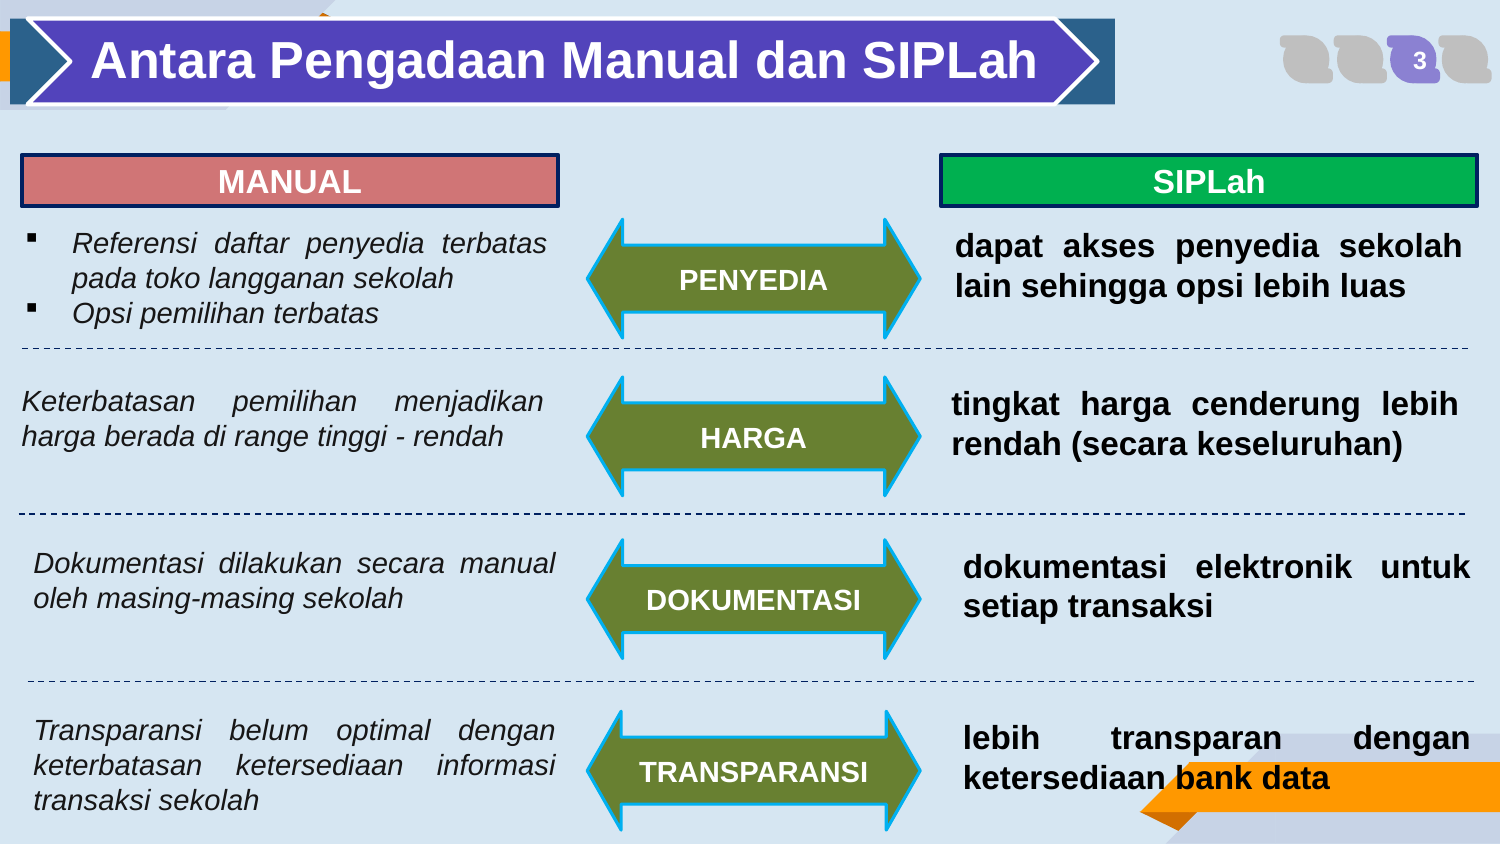

Antara Pengadaan Manual dan SIPLah

1

2

3

4

SIPLah
MANUAL
Referensi daftar penyedia terbatas pada toko langganan sekolah
Opsi pemilihan terbatas
dapat akses penyedia sekolah lain sehingga opsi lebih luas
PENYEDIA
Keterbatasan pemilihan menjadikan harga berada di range tinggi - rendah
tingkat harga cenderung lebih rendah (secara keseluruhan)
HARGA
Dokumentasi dilakukan secara manual oleh masing-masing sekolah
dokumentasi elektronik untuk setiap transaksi
DOKUMENTASI
Transparansi belum optimal dengan keterbatasan ketersediaan informasi transaksi sekolah
lebih transparan dengan ketersediaan bank data
TRANSPARANSI